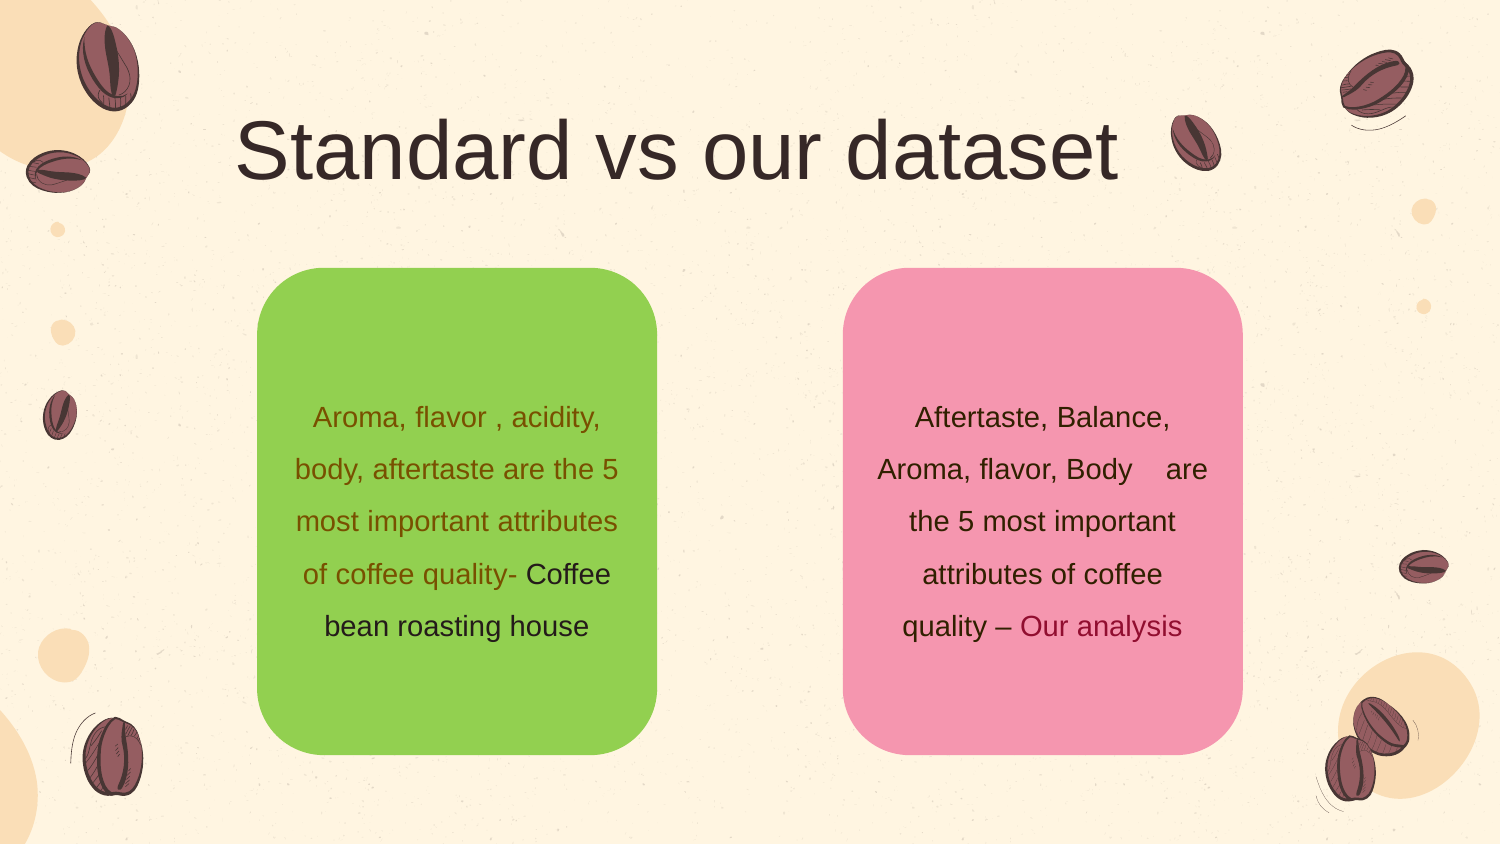

Standard vs our dataset

Aftertaste, Balance, Aroma, flavor, Body    are the 5 most important attributes of coffee quality – Our analysis
Aroma, flavor , acidity, body, aftertaste are the 5 most important attributes of coffee quality- Coffee bean roasting house